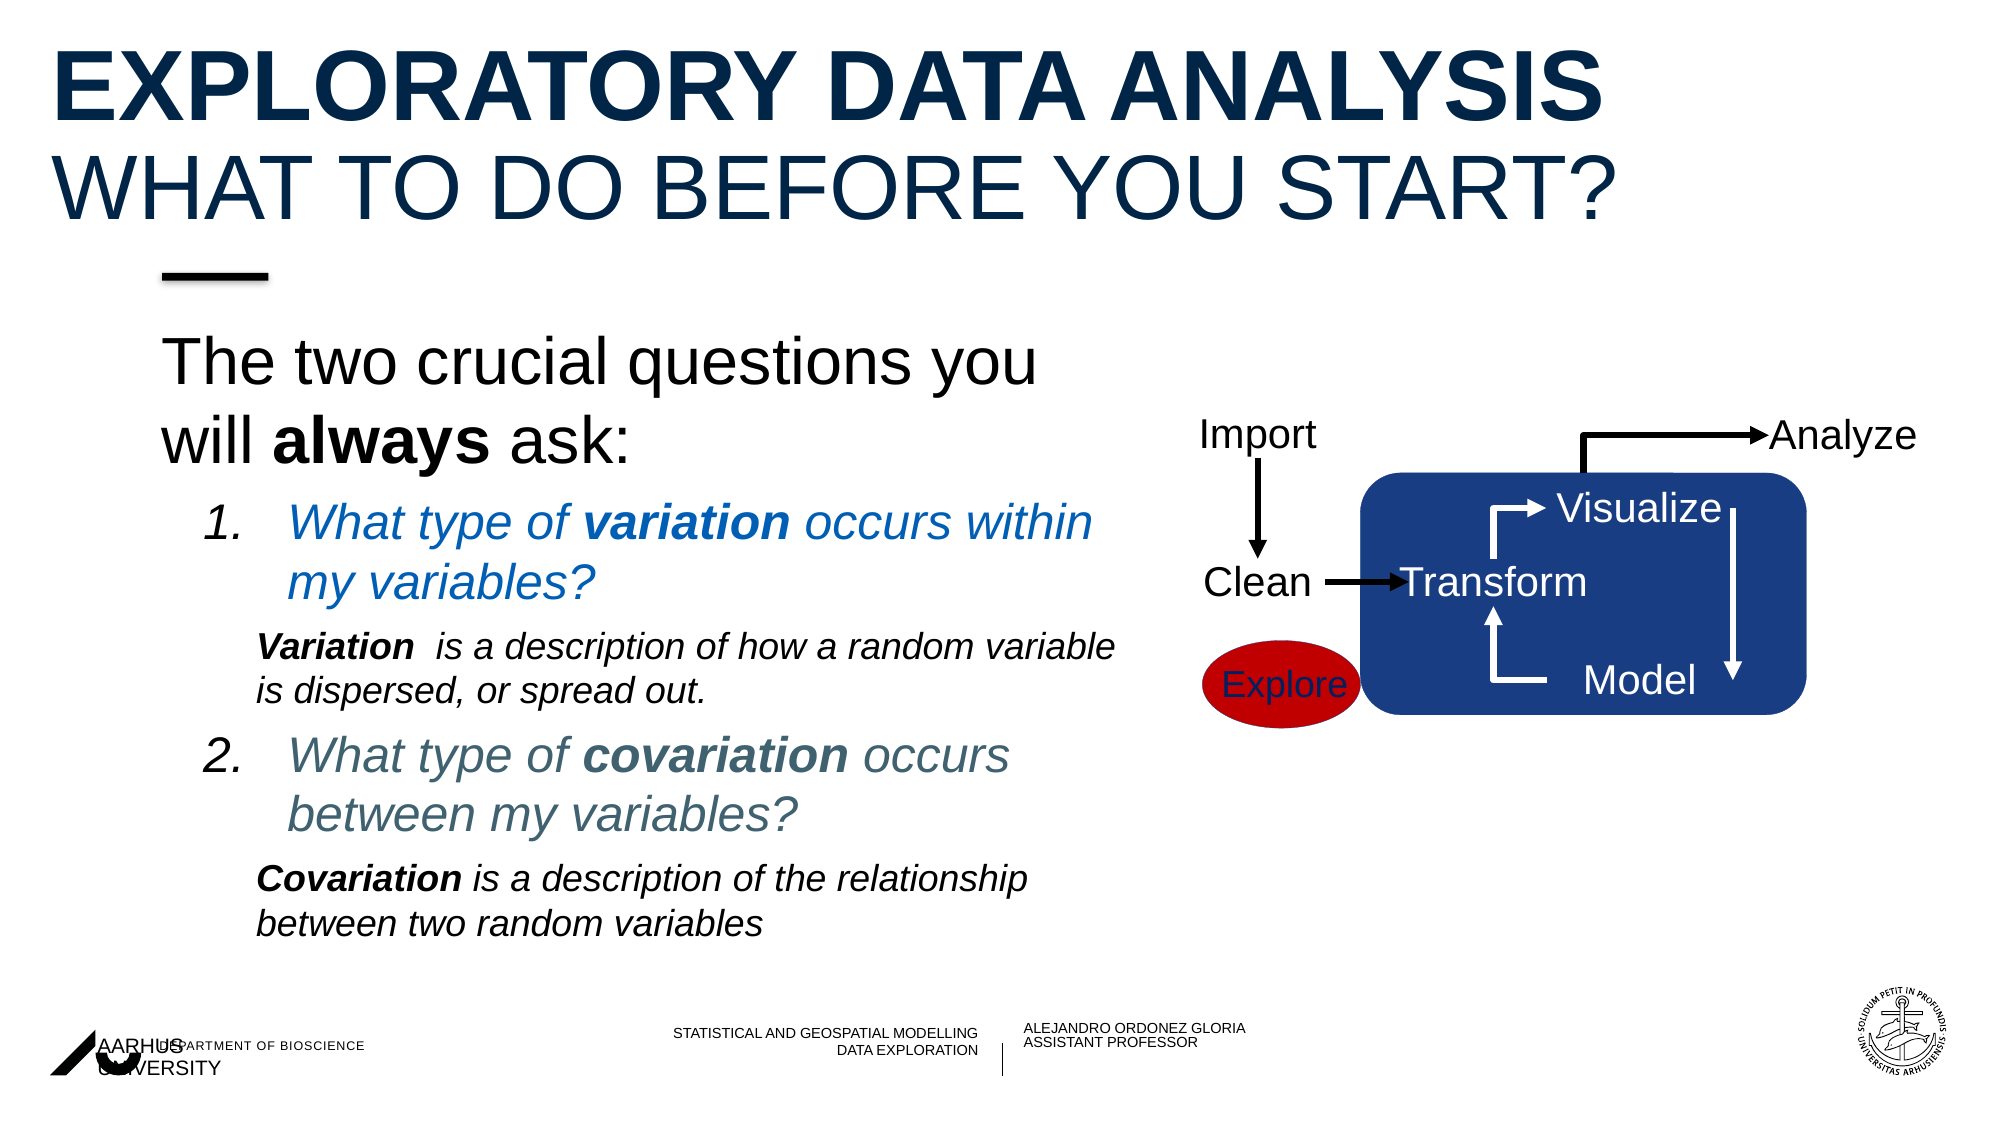

# Exploratory Data Analysis What to do before you start?
The two crucial questions you will always ask:
What type of variation occurs within my variables?
Variation  is a description of how a random variable is dispersed, or spread out.
What type of covariation occurs between my variables?
Covariation is a description of the relationship between two random variables

Import
Analyze

Visualize
Clean
Transform

Model
Explore
07/09/202327/08/2018